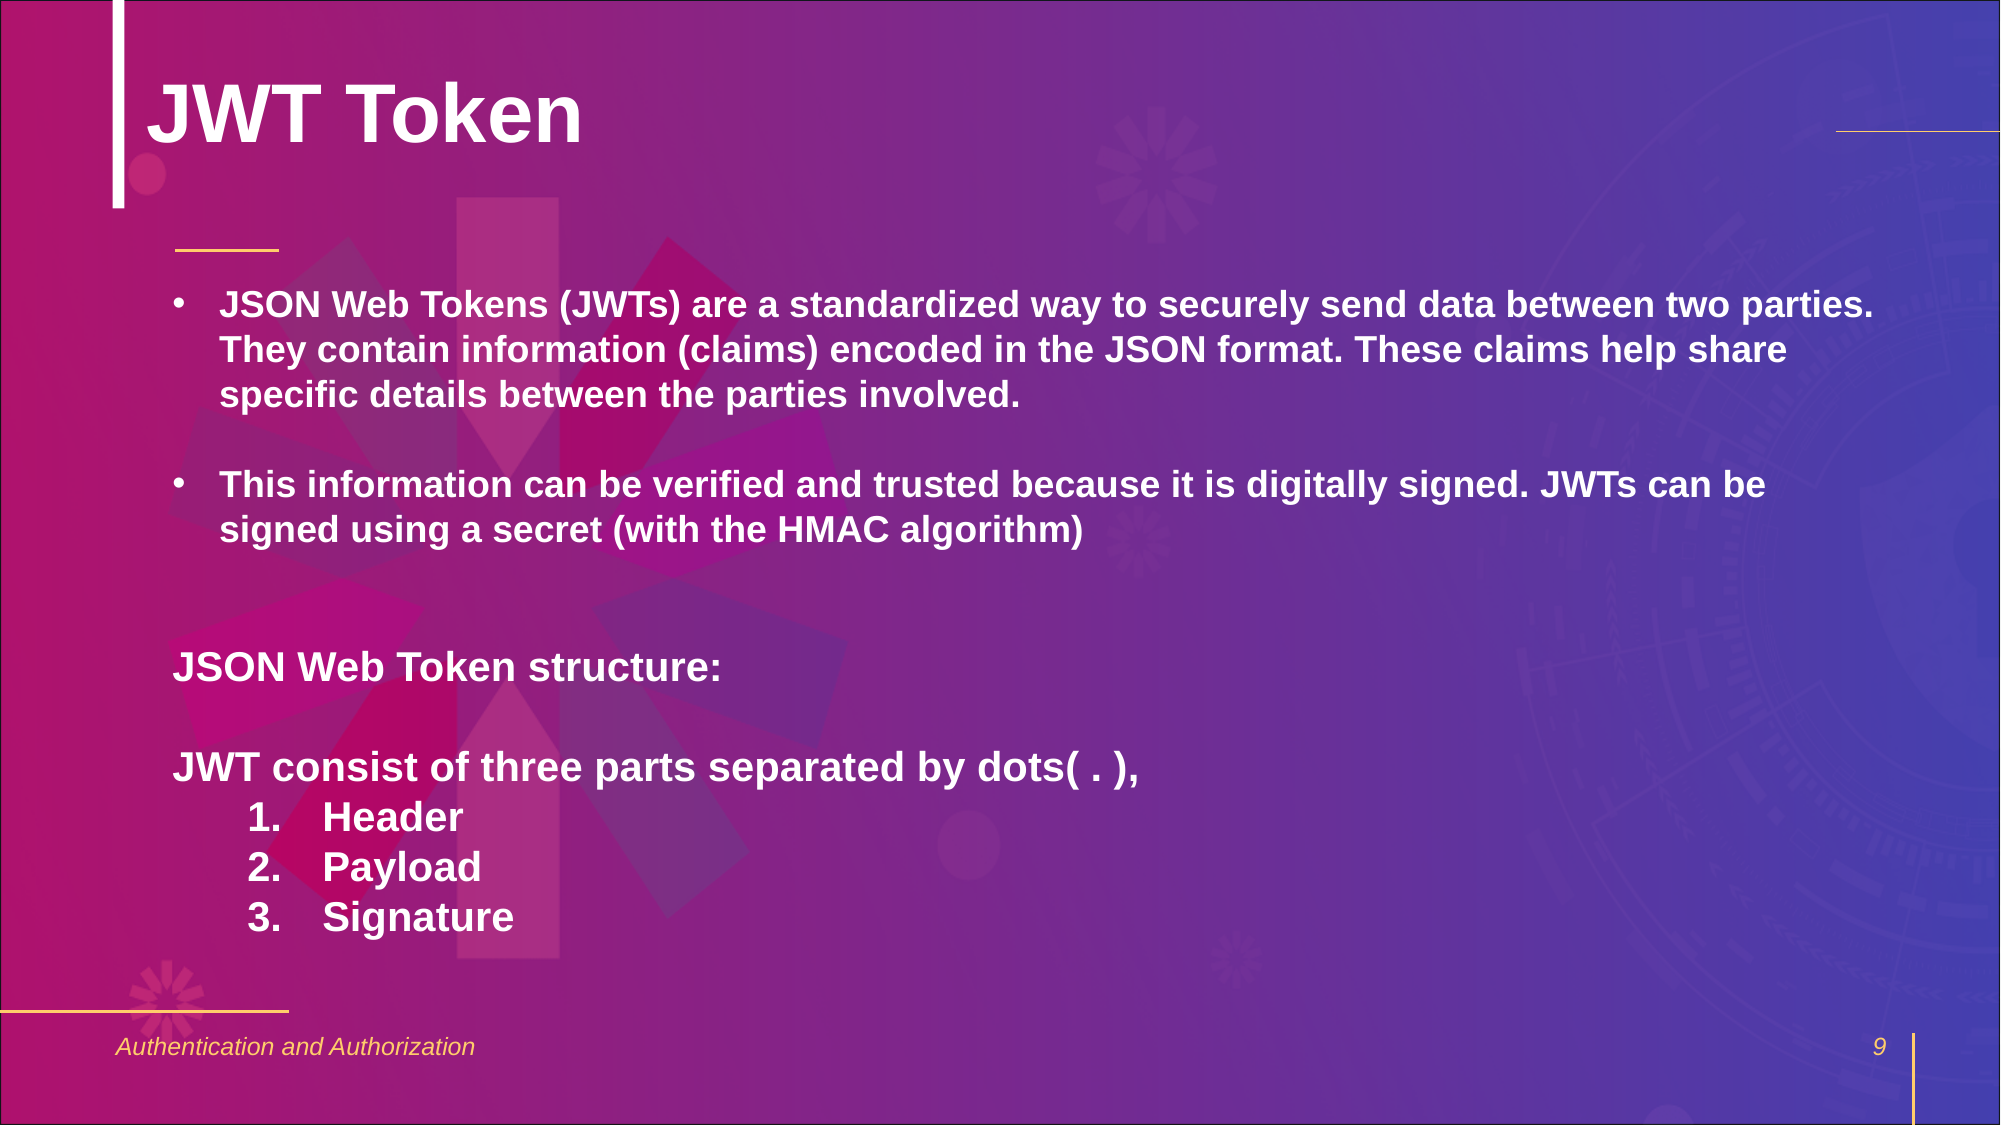

# JWT Token
JSON Web Tokens (JWTs) are a standardized way to securely send data between two parties. They contain information (claims) encoded in the JSON format. These claims help share specific details between the parties involved.

This information can be verified and trusted because it is digitally signed. JWTs can be signed using a secret (with the HMAC algorithm)

JSON Web Token structure:
JWT consist of three parts separated by dots( . ),
Header
Payload
Signature
Authentication and Authorization
9